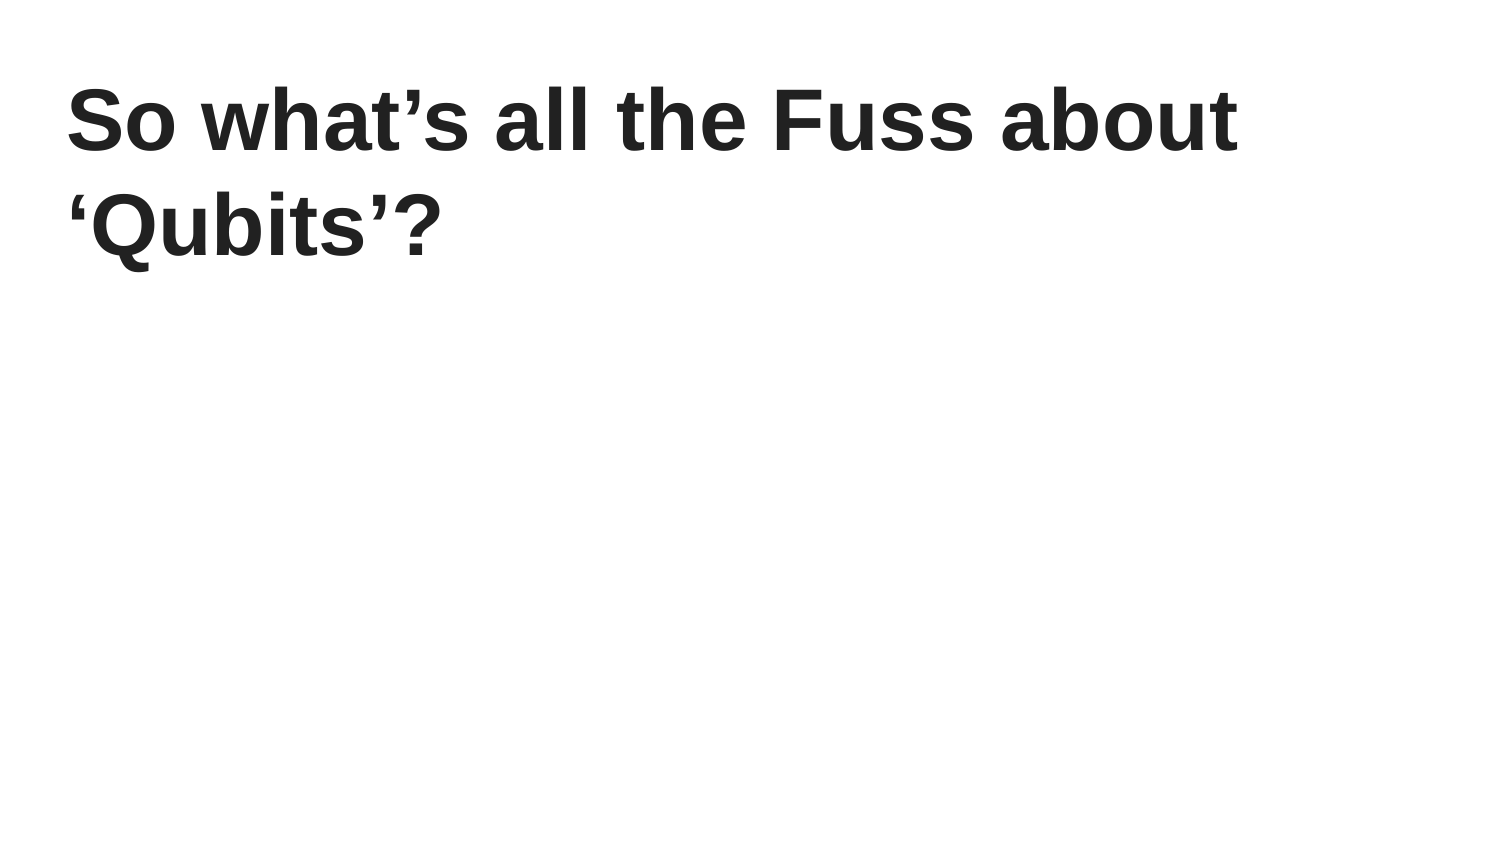

# So what’s all the Fuss about ‘Qubits’?